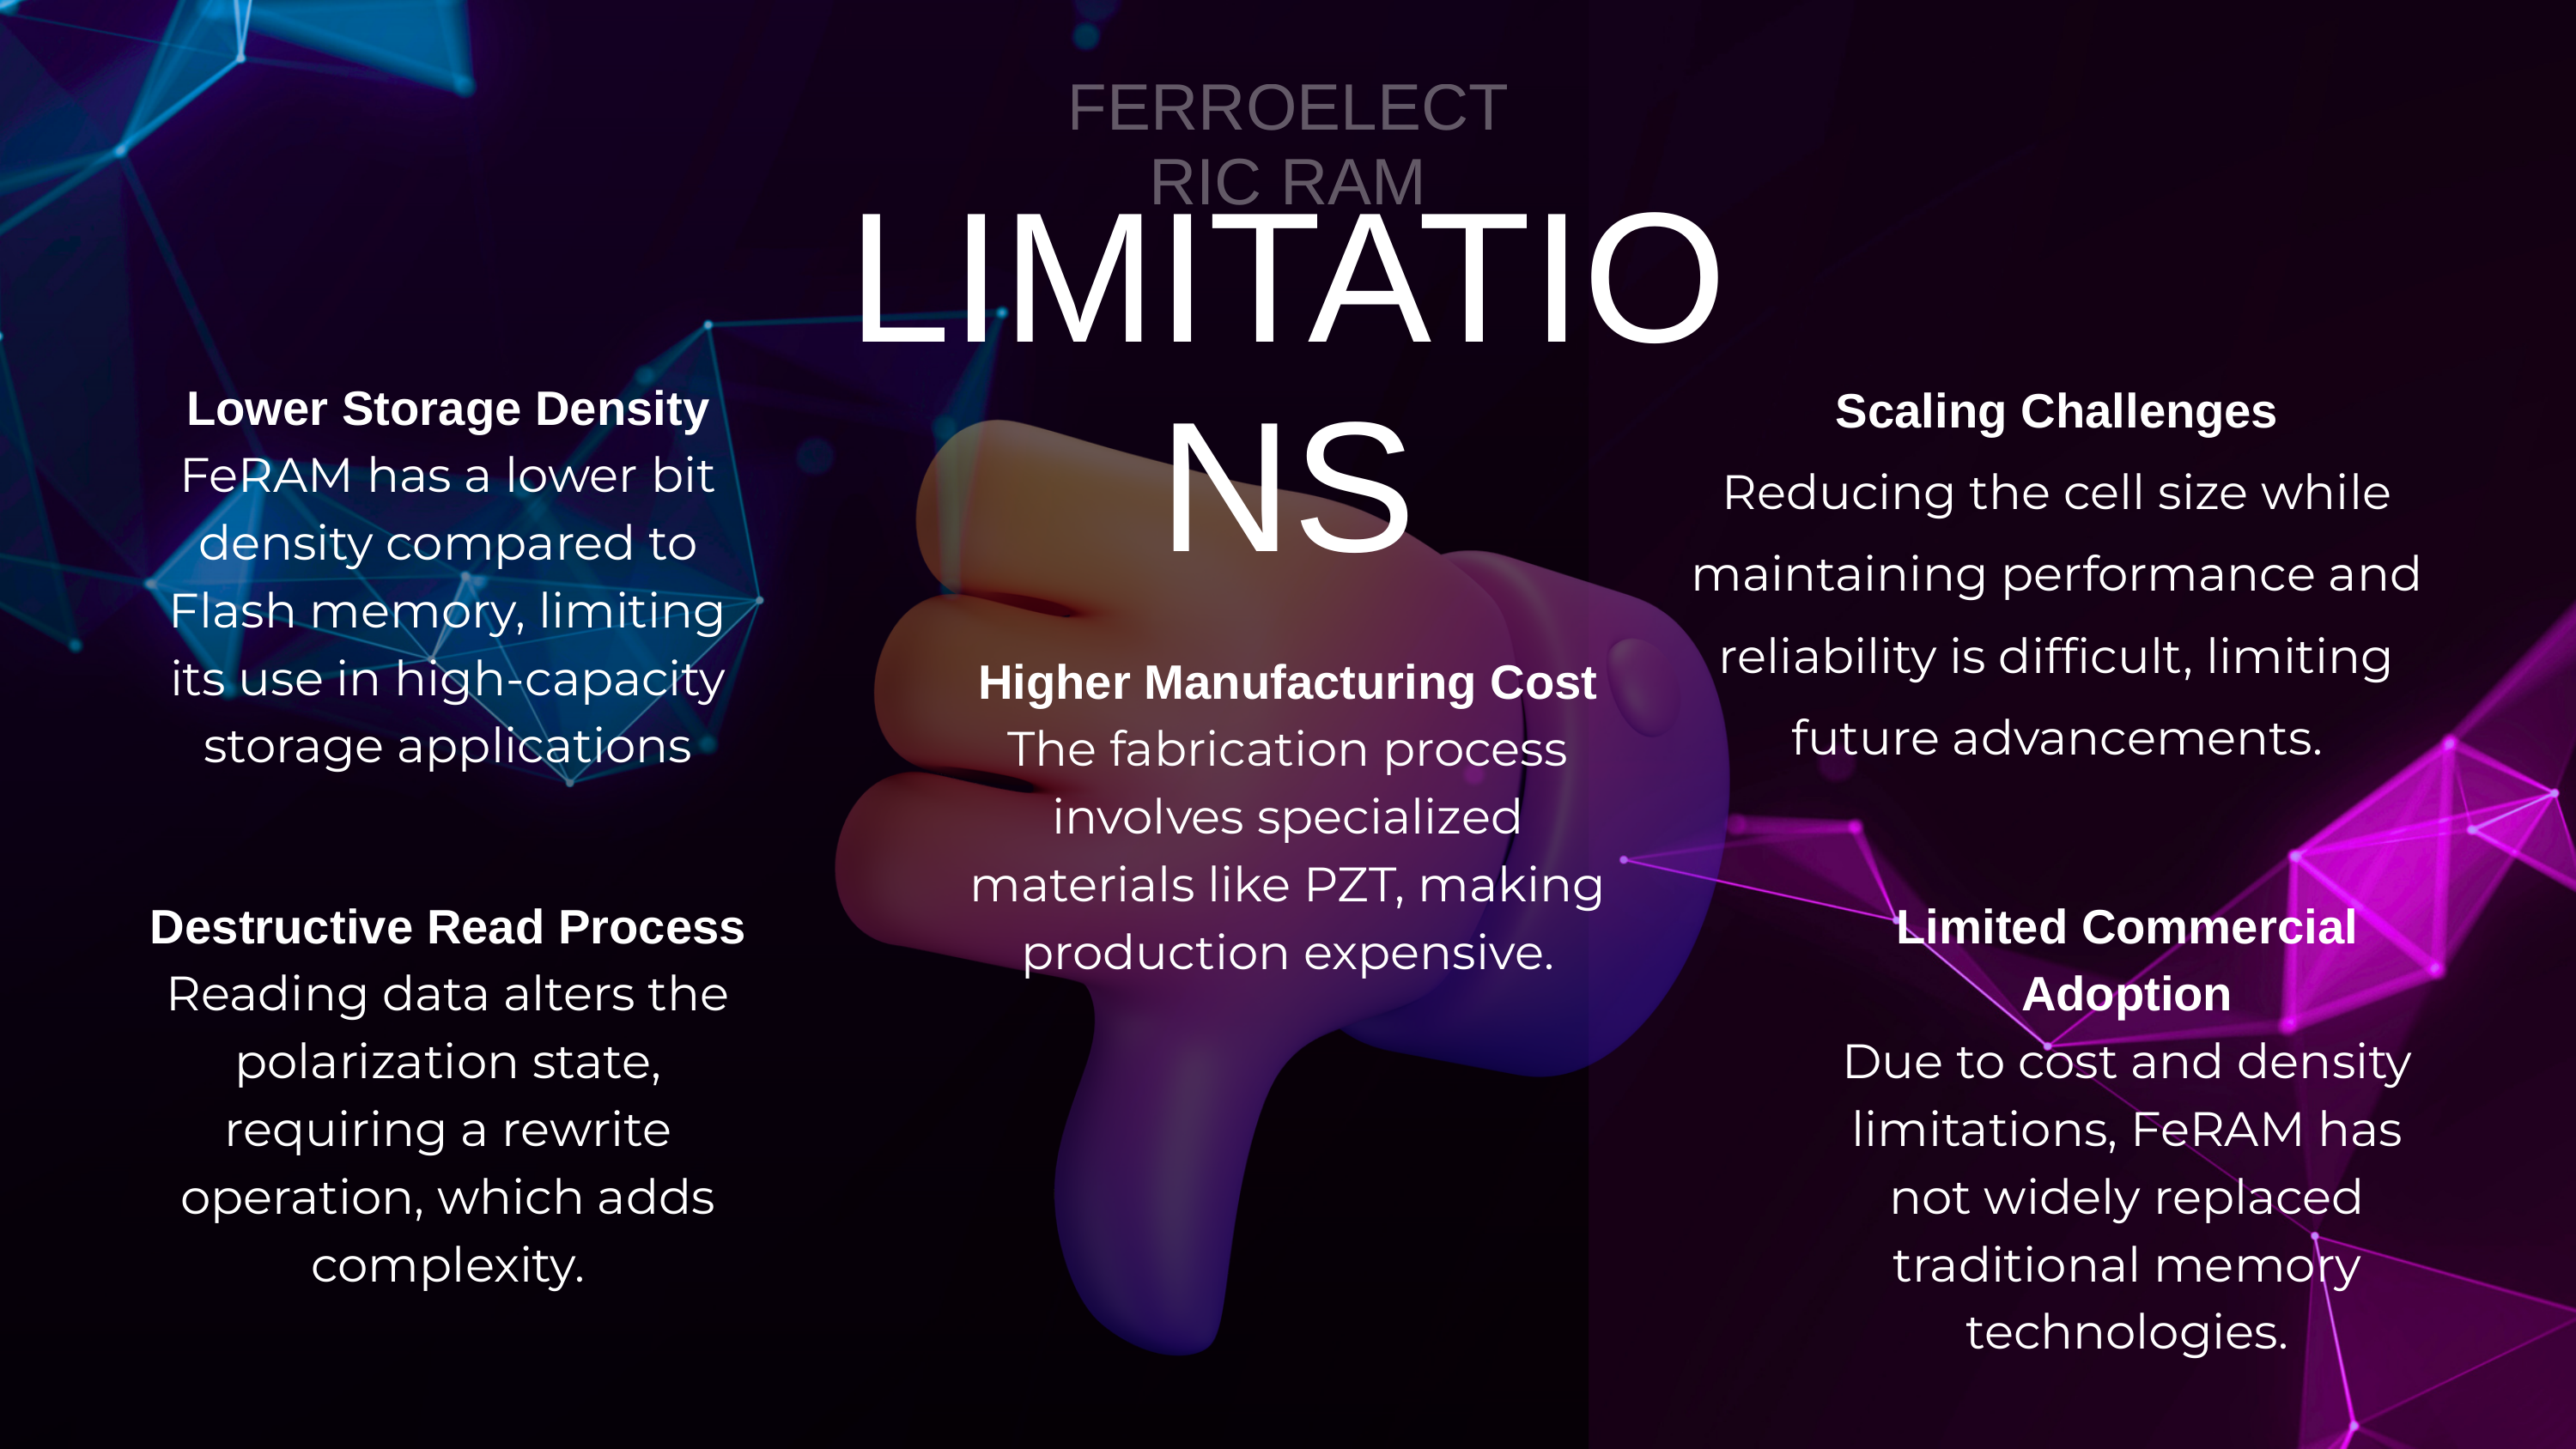

FERROELECTRIC RAM
LIMITATIONS

Scaling Challenges
Reducing the cell size while maintaining performance and reliability is difficult, limiting future advancements.
Lower Storage Density
FeRAM has a lower bit density compared to Flash memory, limiting its use in high-capacity storage applications
Higher Manufacturing Cost
The fabrication process involves specialized materials like PZT, making production expensive.
Destructive Read Process
Reading data alters the polarization state, requiring a rewrite operation, which adds complexity.
Limited Commercial Adoption
Due to cost and density limitations, FeRAM has not widely replaced traditional memory technologies.